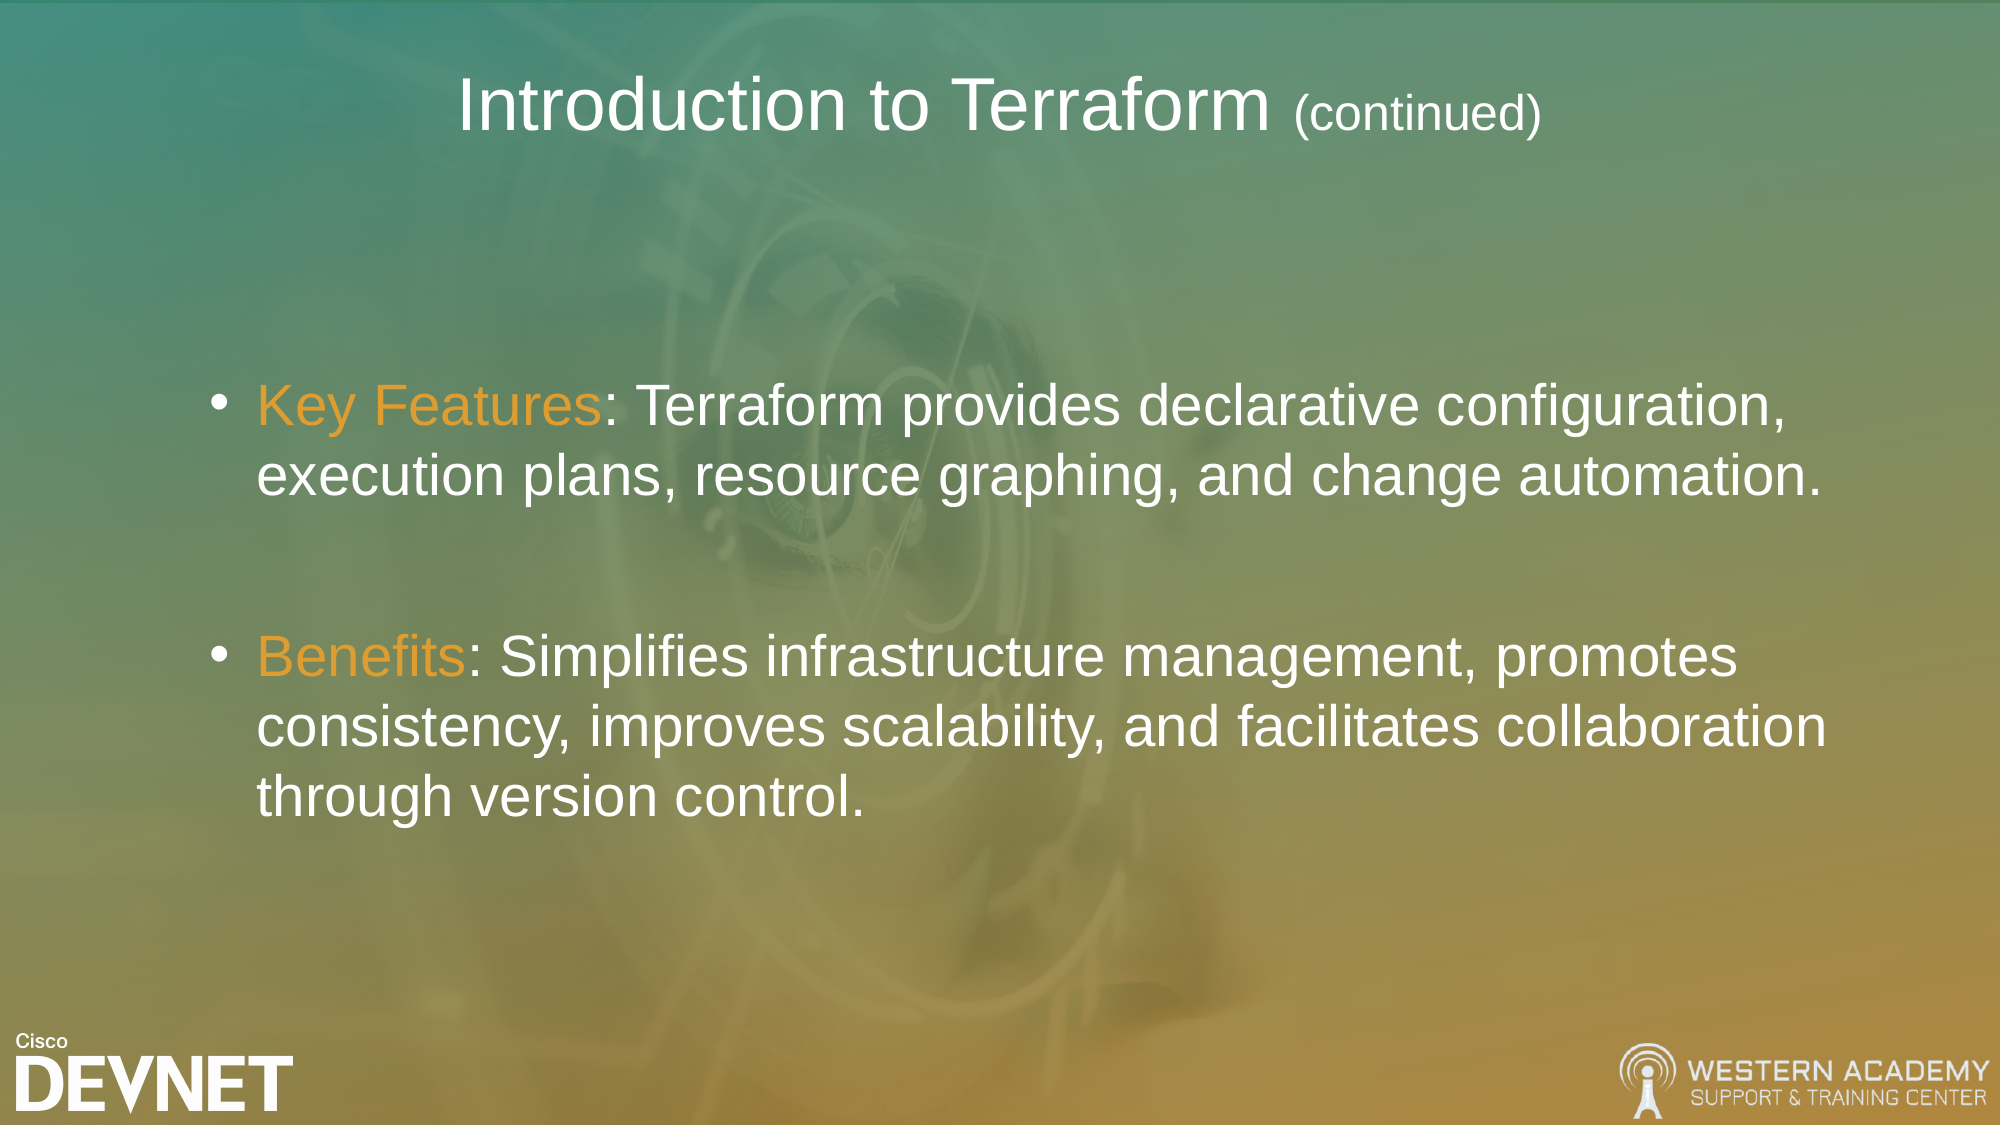

# Introduction to Terraform (continued)
Key Features: Terraform provides declarative configuration, execution plans, resource graphing, and change automation.

Benefits: Simplifies infrastructure management, promotes consistency, improves scalability, and facilitates collaboration through version control.